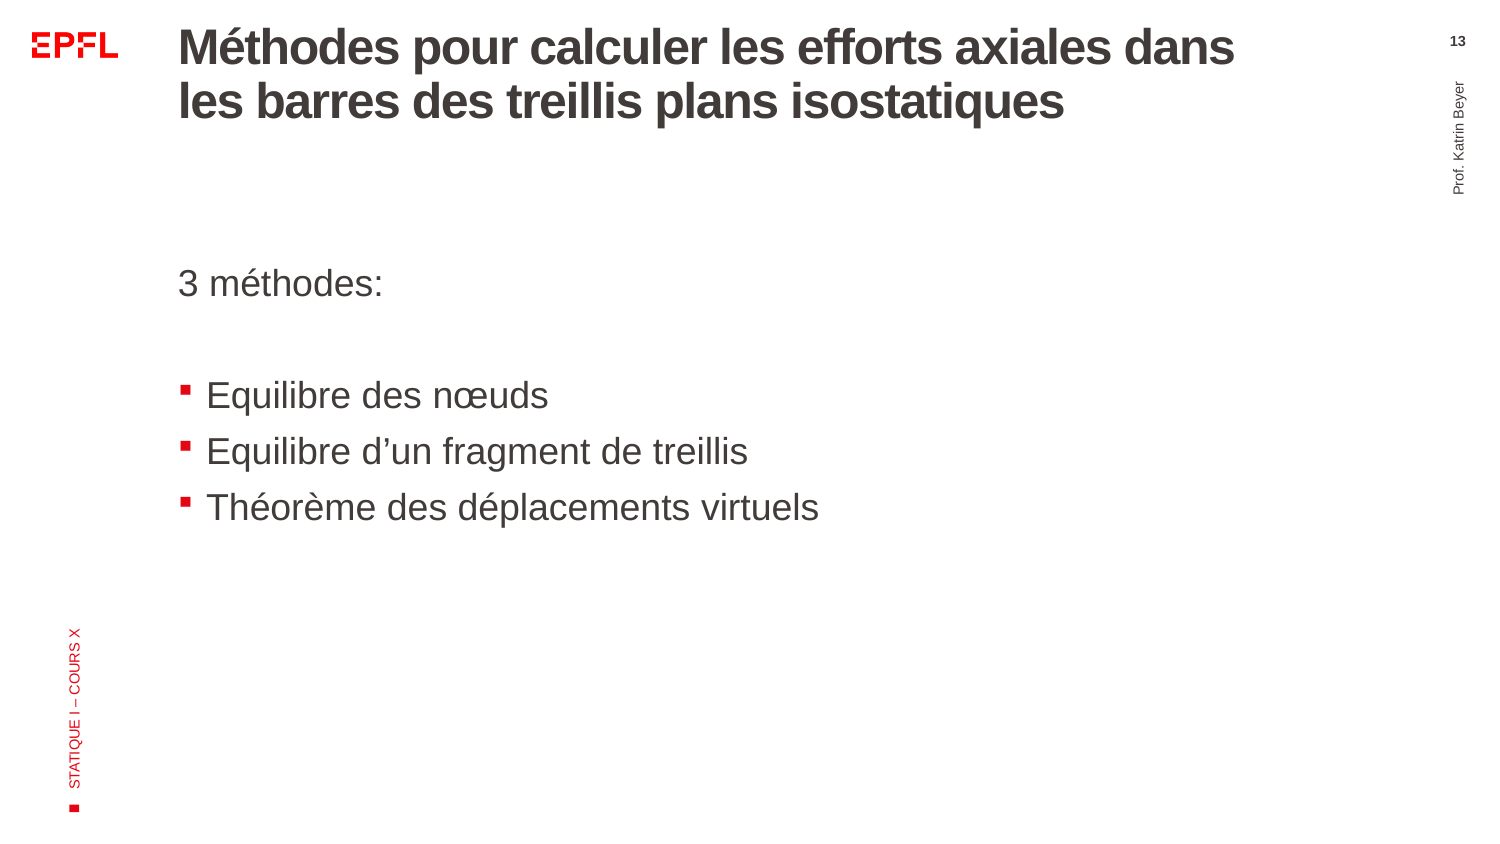

# Méthodes pour calculer les efforts axiales dans les barres des treillis plans isostatiques
13
3 méthodes:

Equilibre des nœuds
Equilibre d’un fragment de treillis
Théorème des déplacements virtuels

Prof. Katrin Beyer
STATIQUE I – COURS X